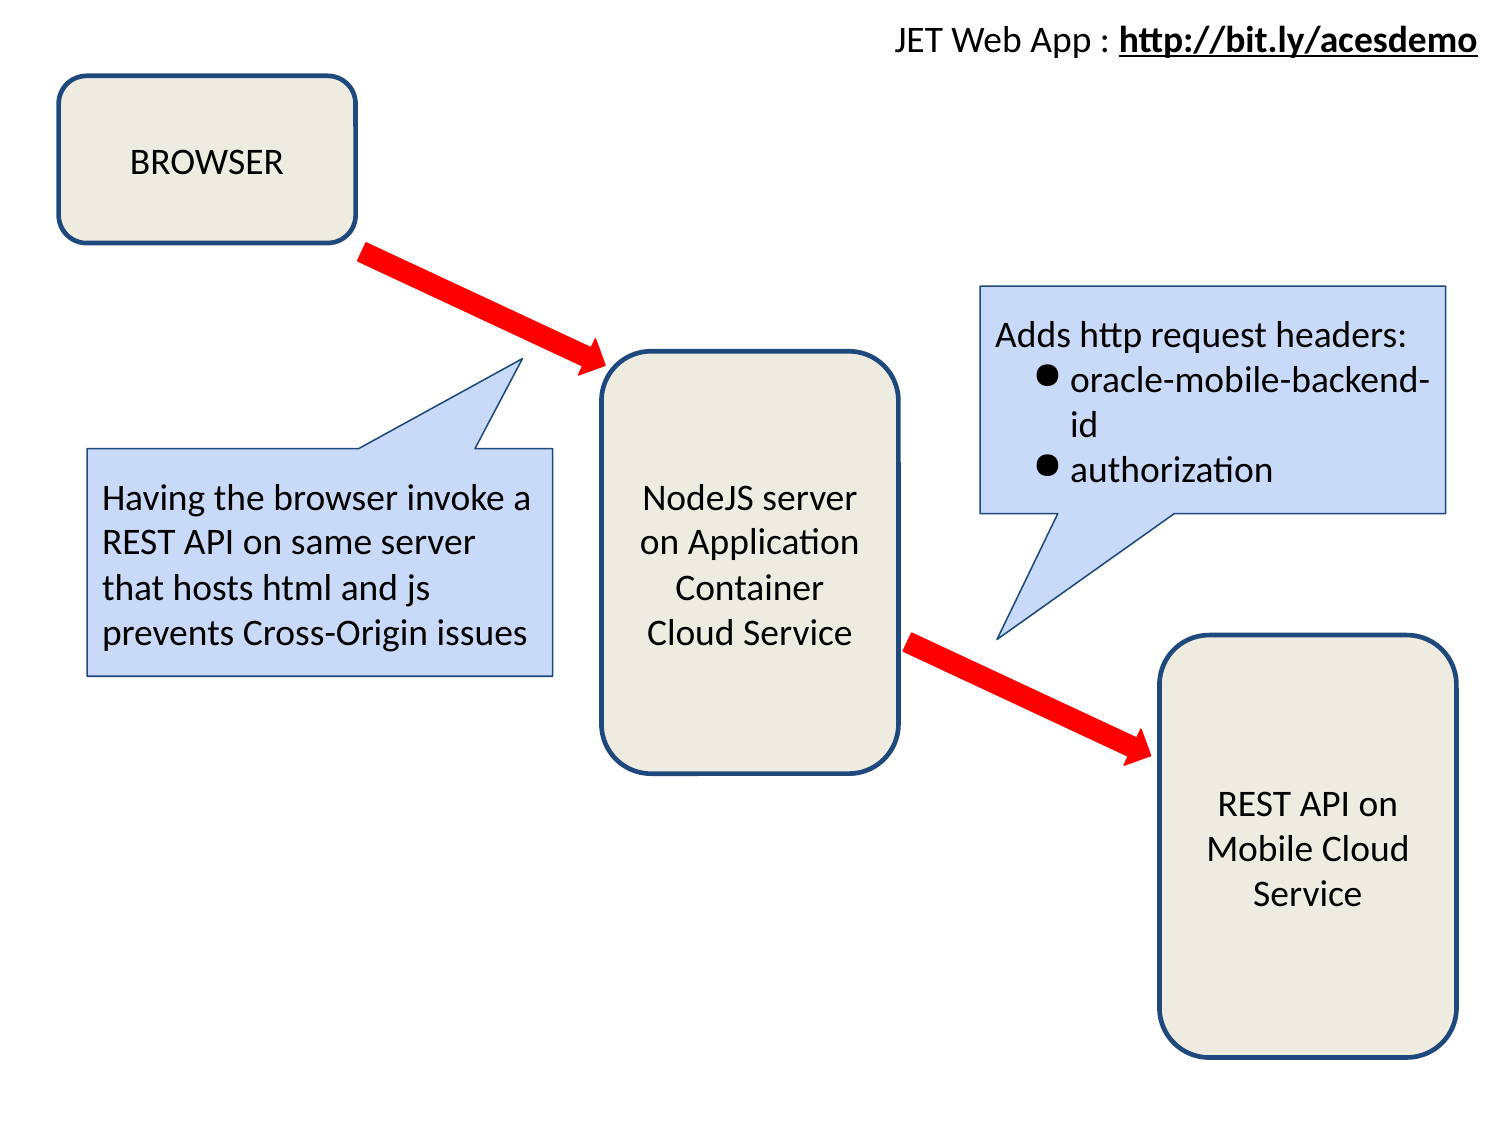

JET Web App : http://bit.ly/acesdemo
BROWSER
Adds http request headers:
oracle-mobile-backend-id
authorization

NodeJS server on Application Container Cloud Service
Having the browser invoke a REST API on same server that hosts html and js prevents Cross-Origin issues
REST API on Mobile Cloud Service